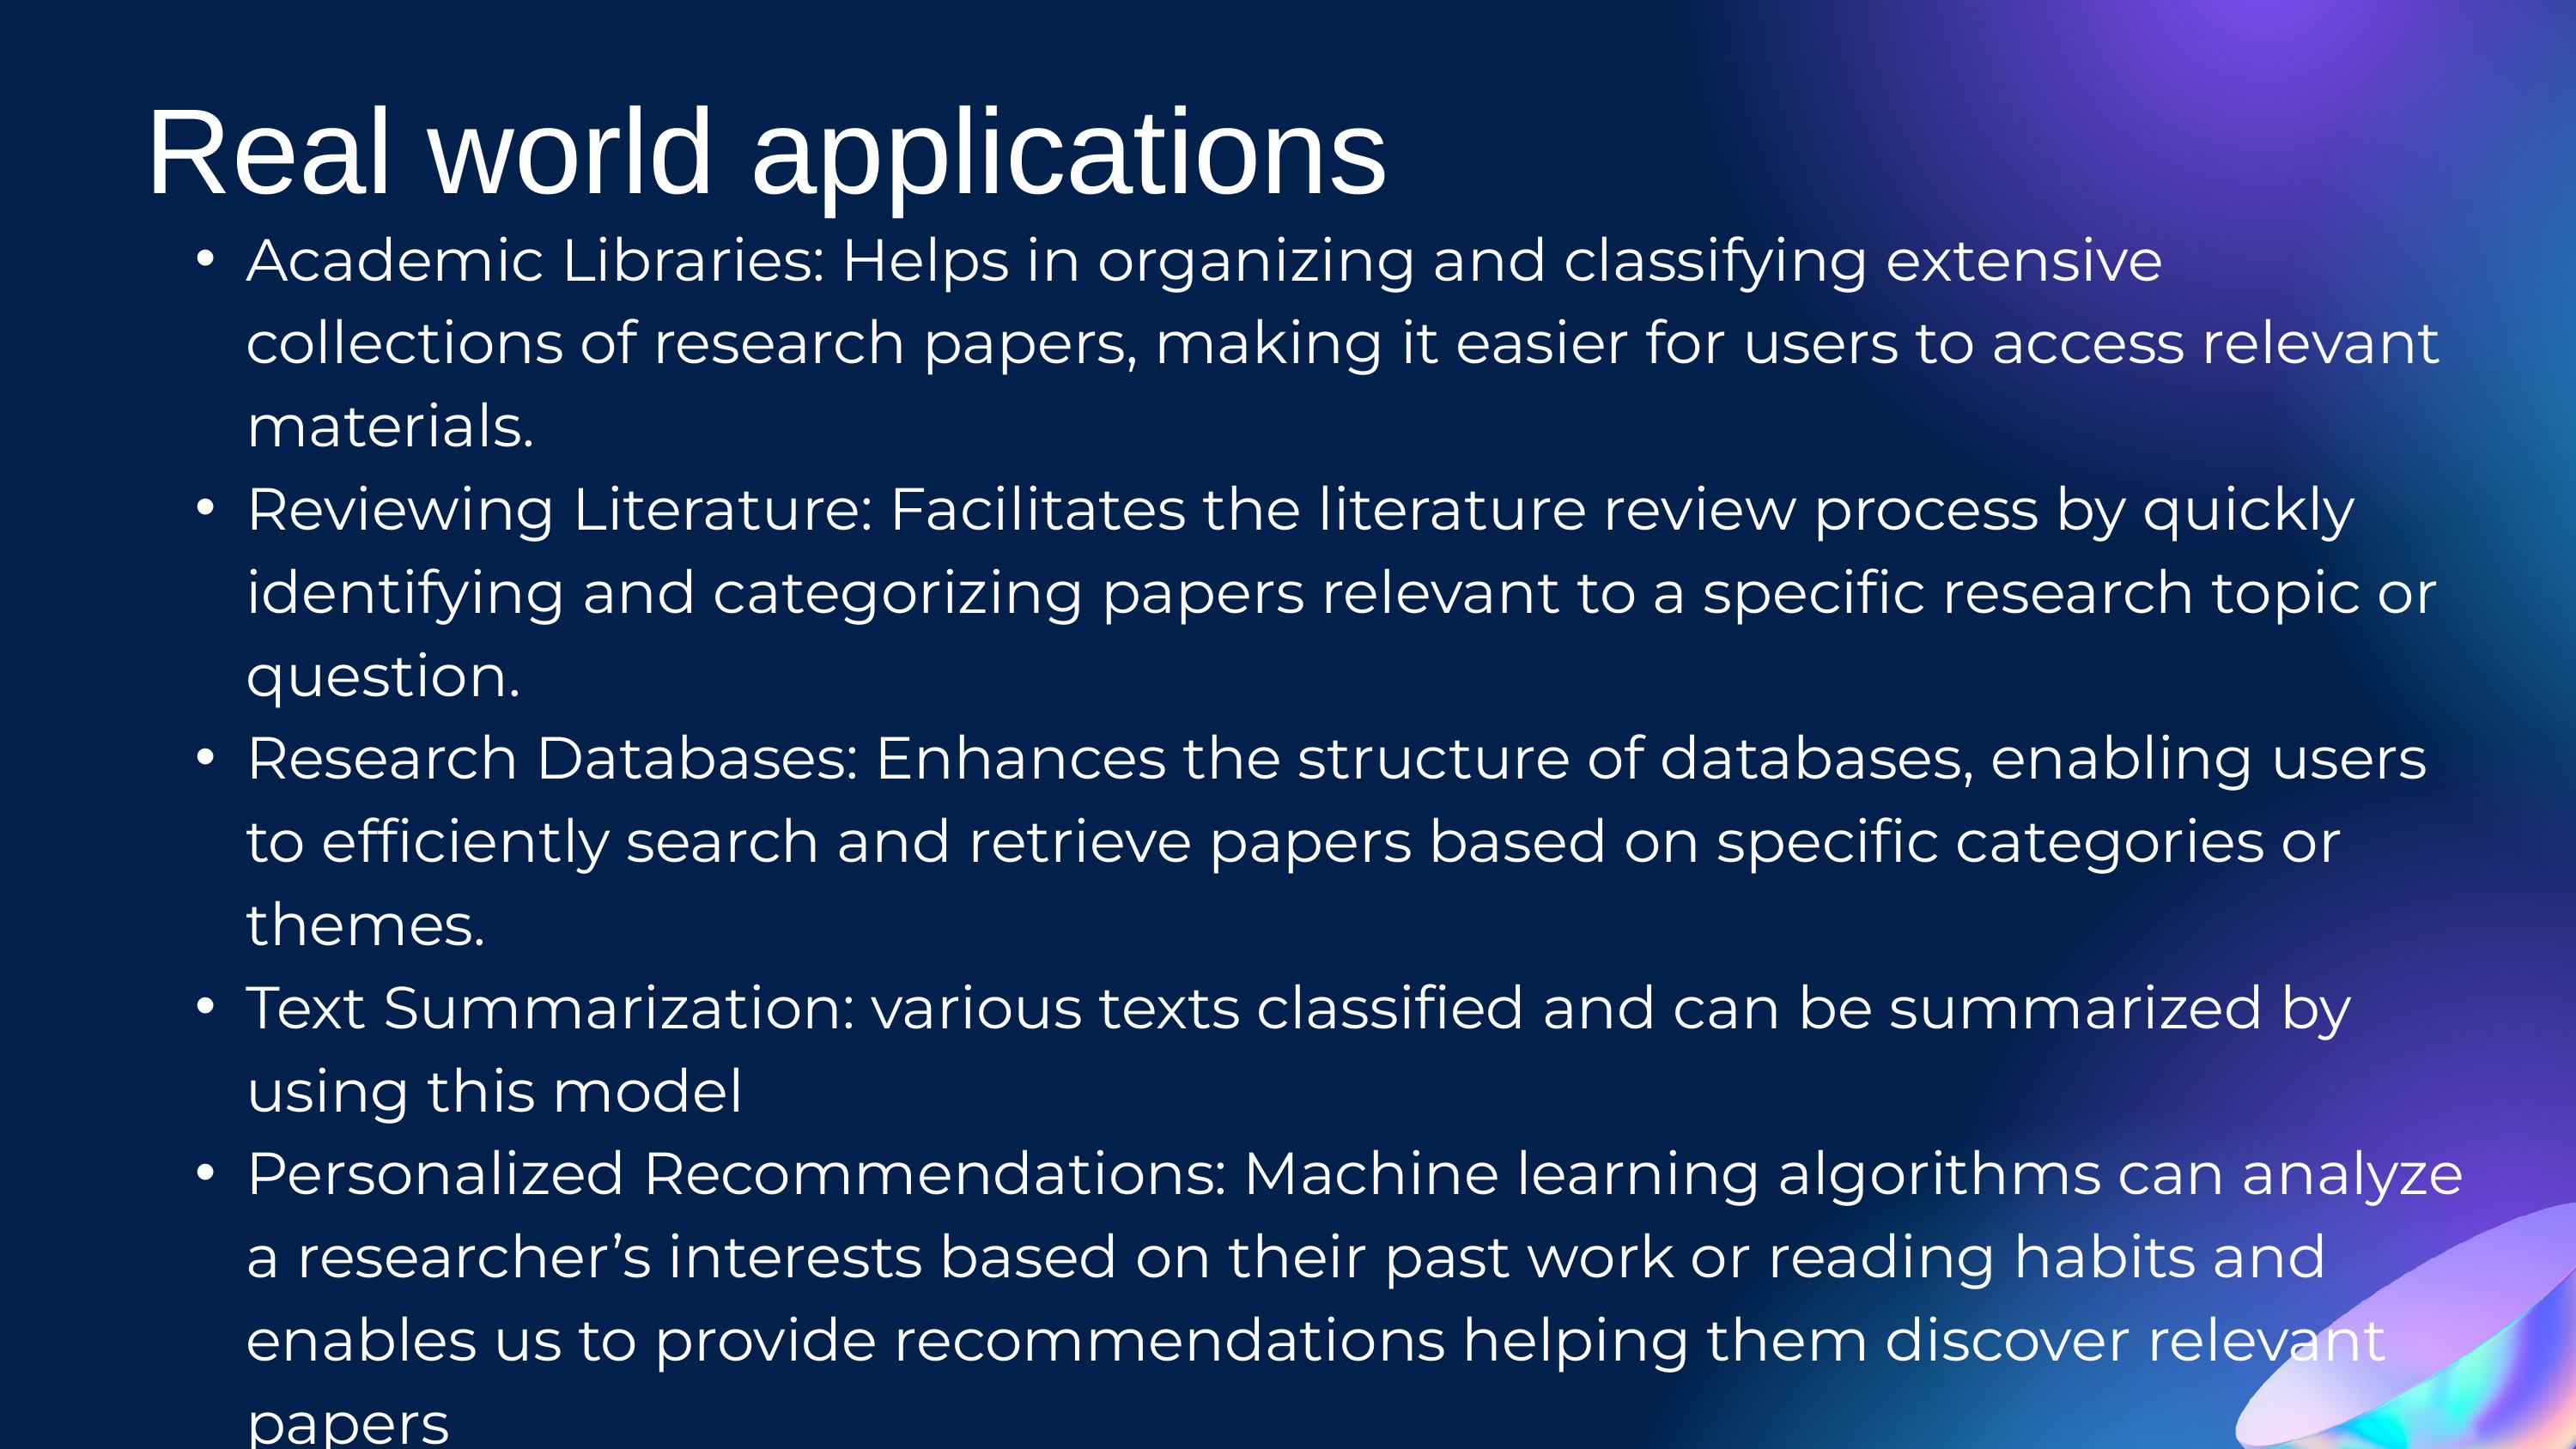

Real world applications
Academic Libraries: Helps in organizing and classifying extensive collections of research papers, making it easier for users to access relevant materials.
Reviewing Literature: Facilitates the literature review process by quickly identifying and categorizing papers relevant to a specific research topic or question.
Research Databases: Enhances the structure of databases, enabling users to efficiently search and retrieve papers based on specific categories or themes.
Text Summarization: various texts classified and can be summarized by using this model
Personalized Recommendations: Machine learning algorithms can analyze a researcher’s interests based on their past work or reading habits and enables us to provide recommendations helping them discover relevant papers